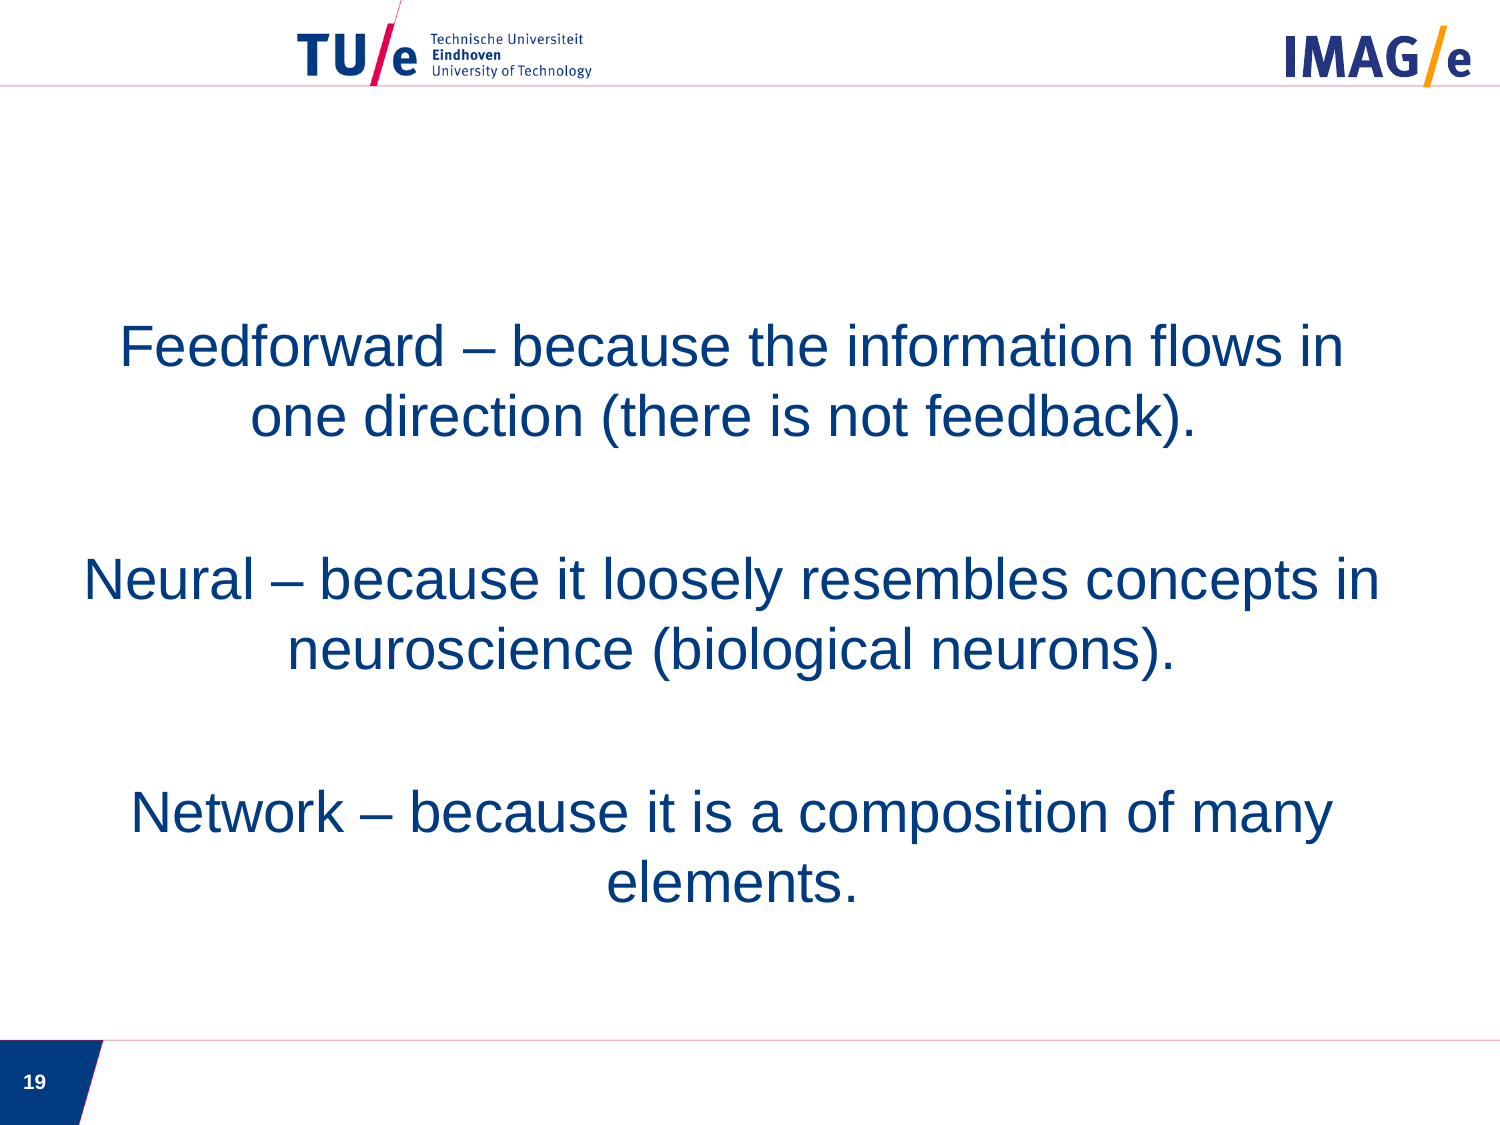

Feedforward – because the information flows in one direction (there is not feedback).

Neural – because it loosely resembles concepts in neuroscience (biological neurons).

Network – because it is a composition of many elements.
19